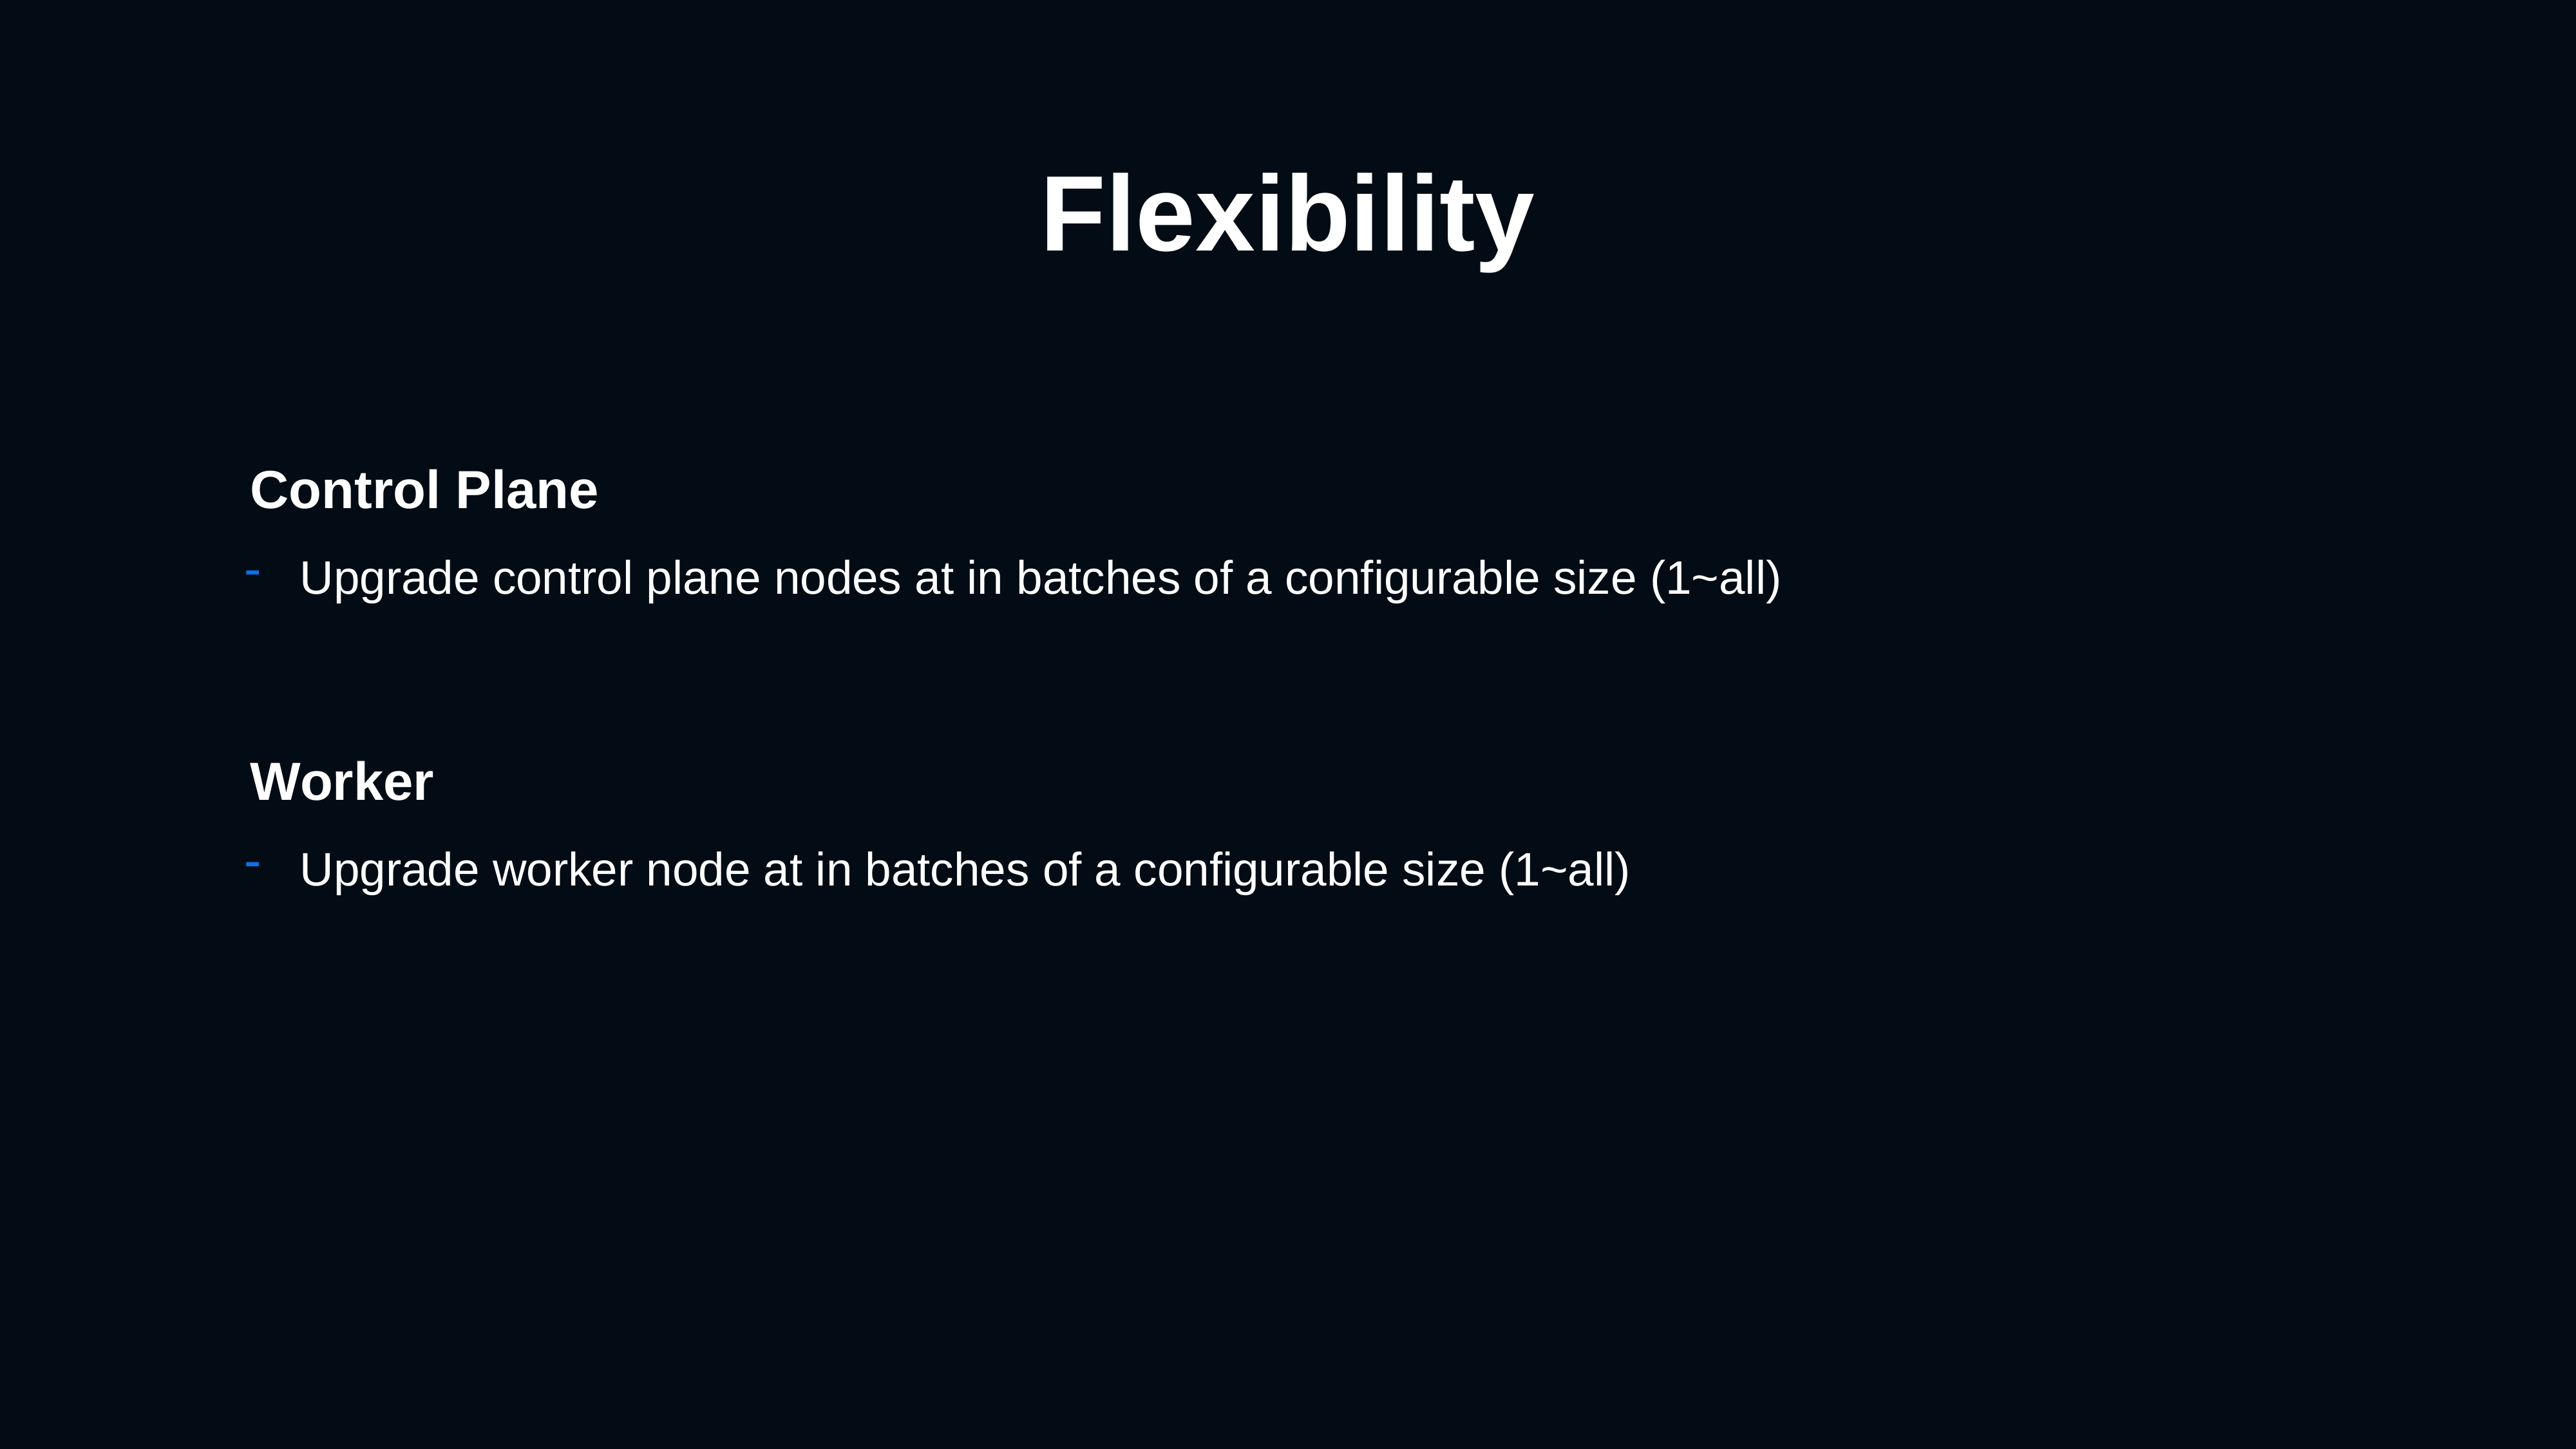

Flexibility
Control Plane
 Upgrade control plane nodes at in batches of a configurable size (1~all)
Worker
 Upgrade worker node at in batches of a configurable size (1~all)